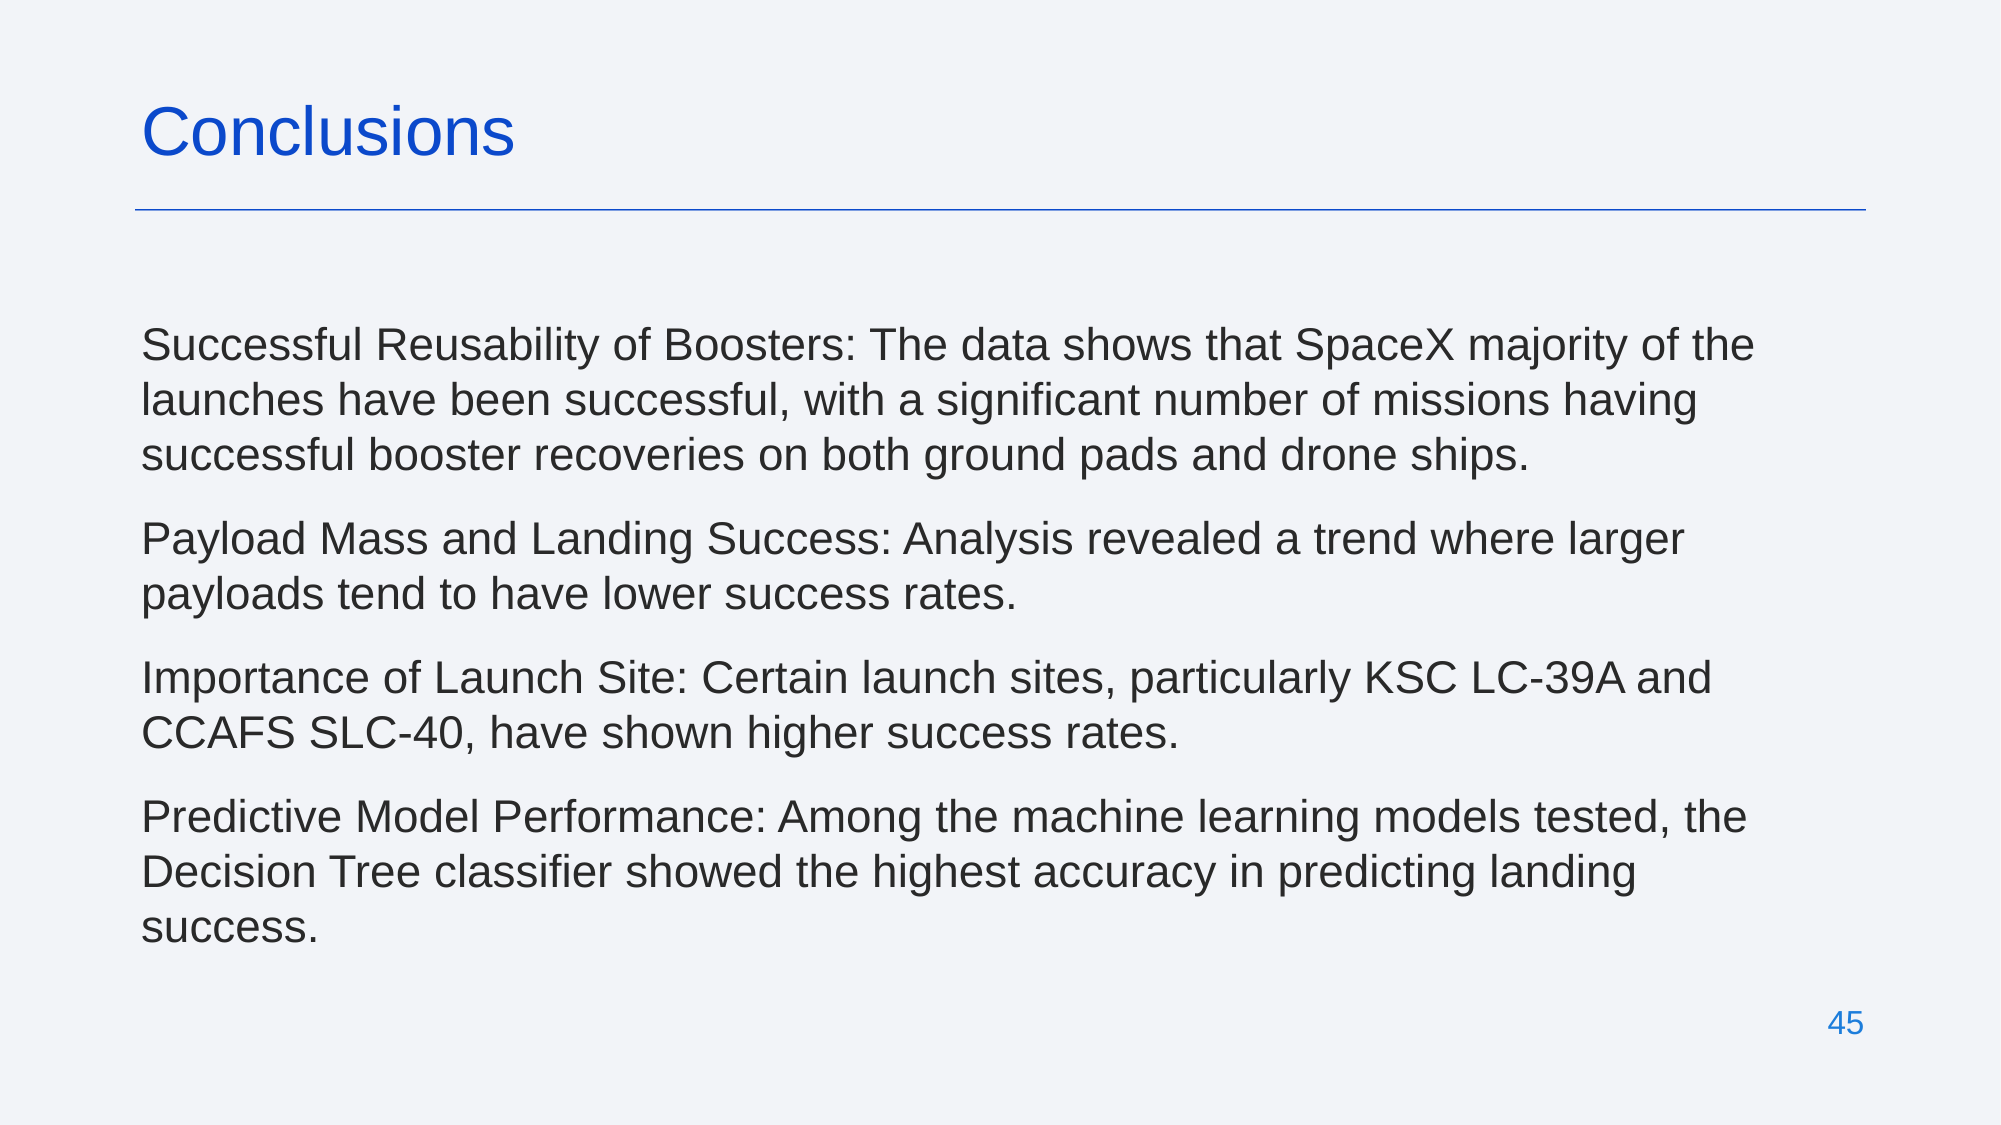

Conclusions
Successful Reusability of Boosters: The data shows that SpaceX majority of the launches have been successful, with a significant number of missions having successful booster recoveries on both ground pads and drone ships.
Payload Mass and Landing Success: Analysis revealed a trend where larger payloads tend to have lower success rates.
Importance of Launch Site: Certain launch sites, particularly KSC LC-39A and CCAFS SLC-40, have shown higher success rates.
Predictive Model Performance: Among the machine learning models tested, the Decision Tree classifier showed the highest accuracy in predicting landing success.
45